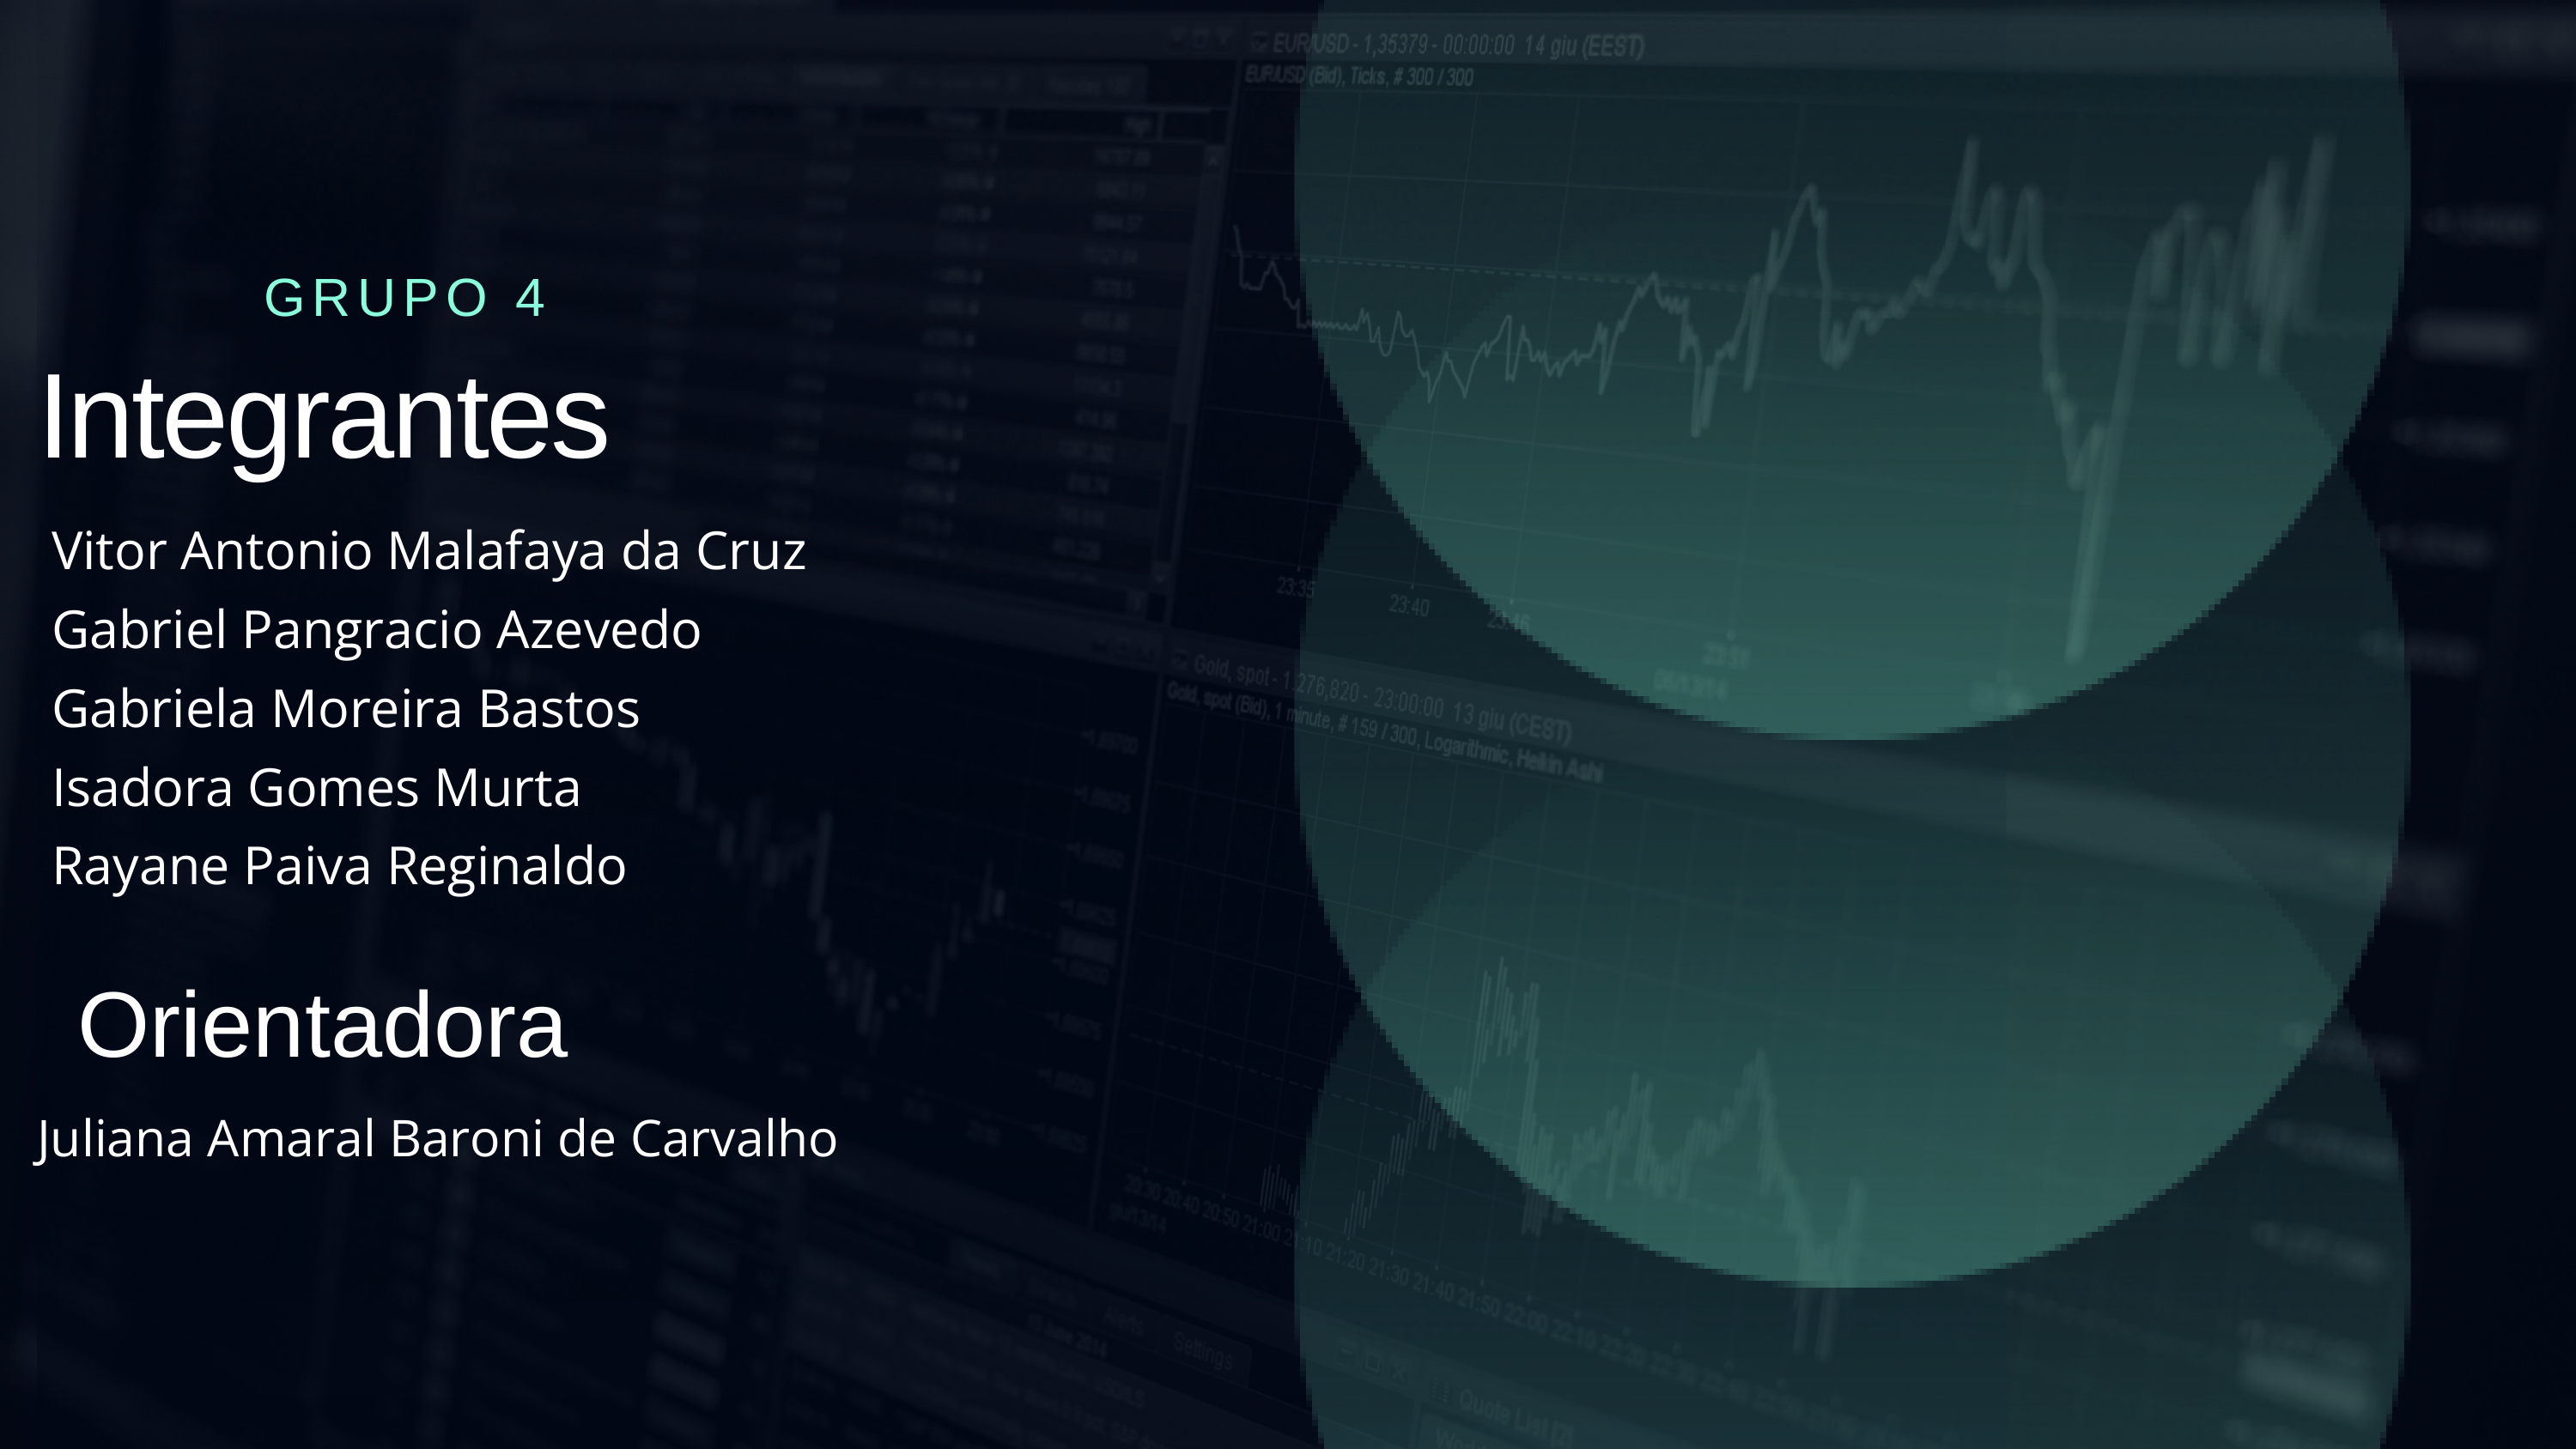

GRUPO 4
Integrantes
Vitor Antonio Malafaya da Cruz
Gabriel Pangracio Azevedo
Gabriela Moreira Bastos
Isadora Gomes Murta
Rayane Paiva Reginaldo

Orientadora
Juliana Amaral Baroni de Carvalho